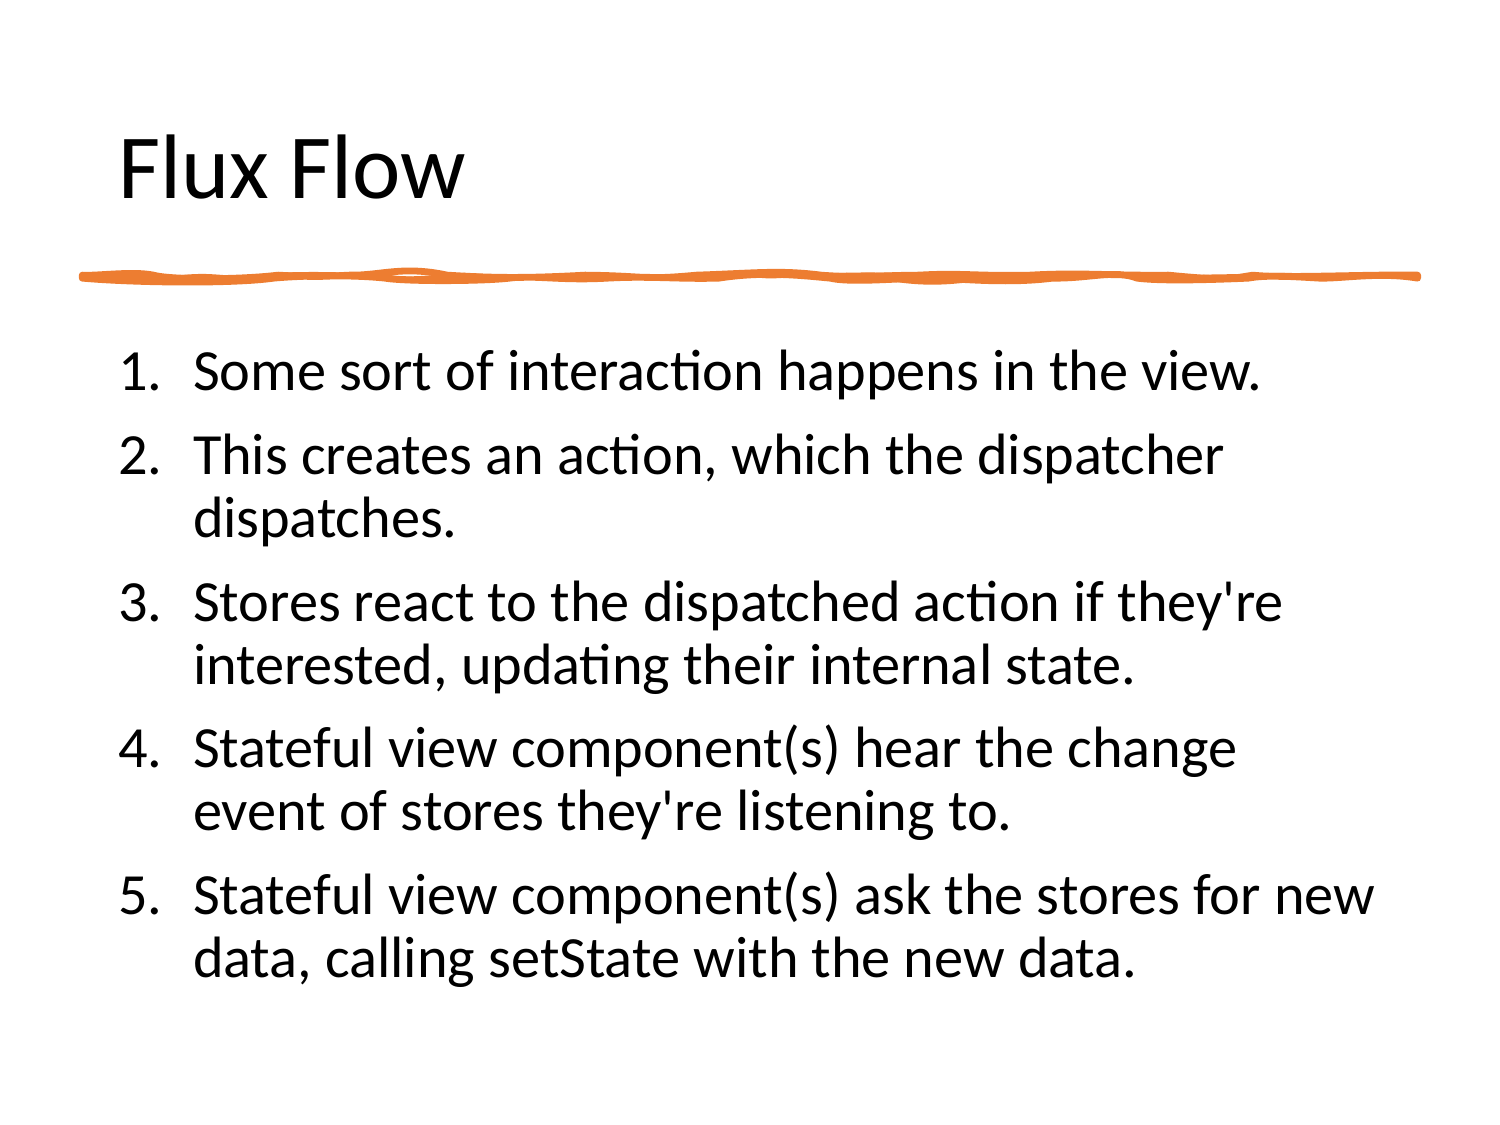

# Flux Flow
Some sort of interaction happens in the view.
This creates an action, which the dispatcher dispatches.
Stores react to the dispatched action if they're interested, updating their internal state.
Stateful view component(s) hear the change event of stores they're listening to.
Stateful view component(s) ask the stores for new data, calling setState with the new data.